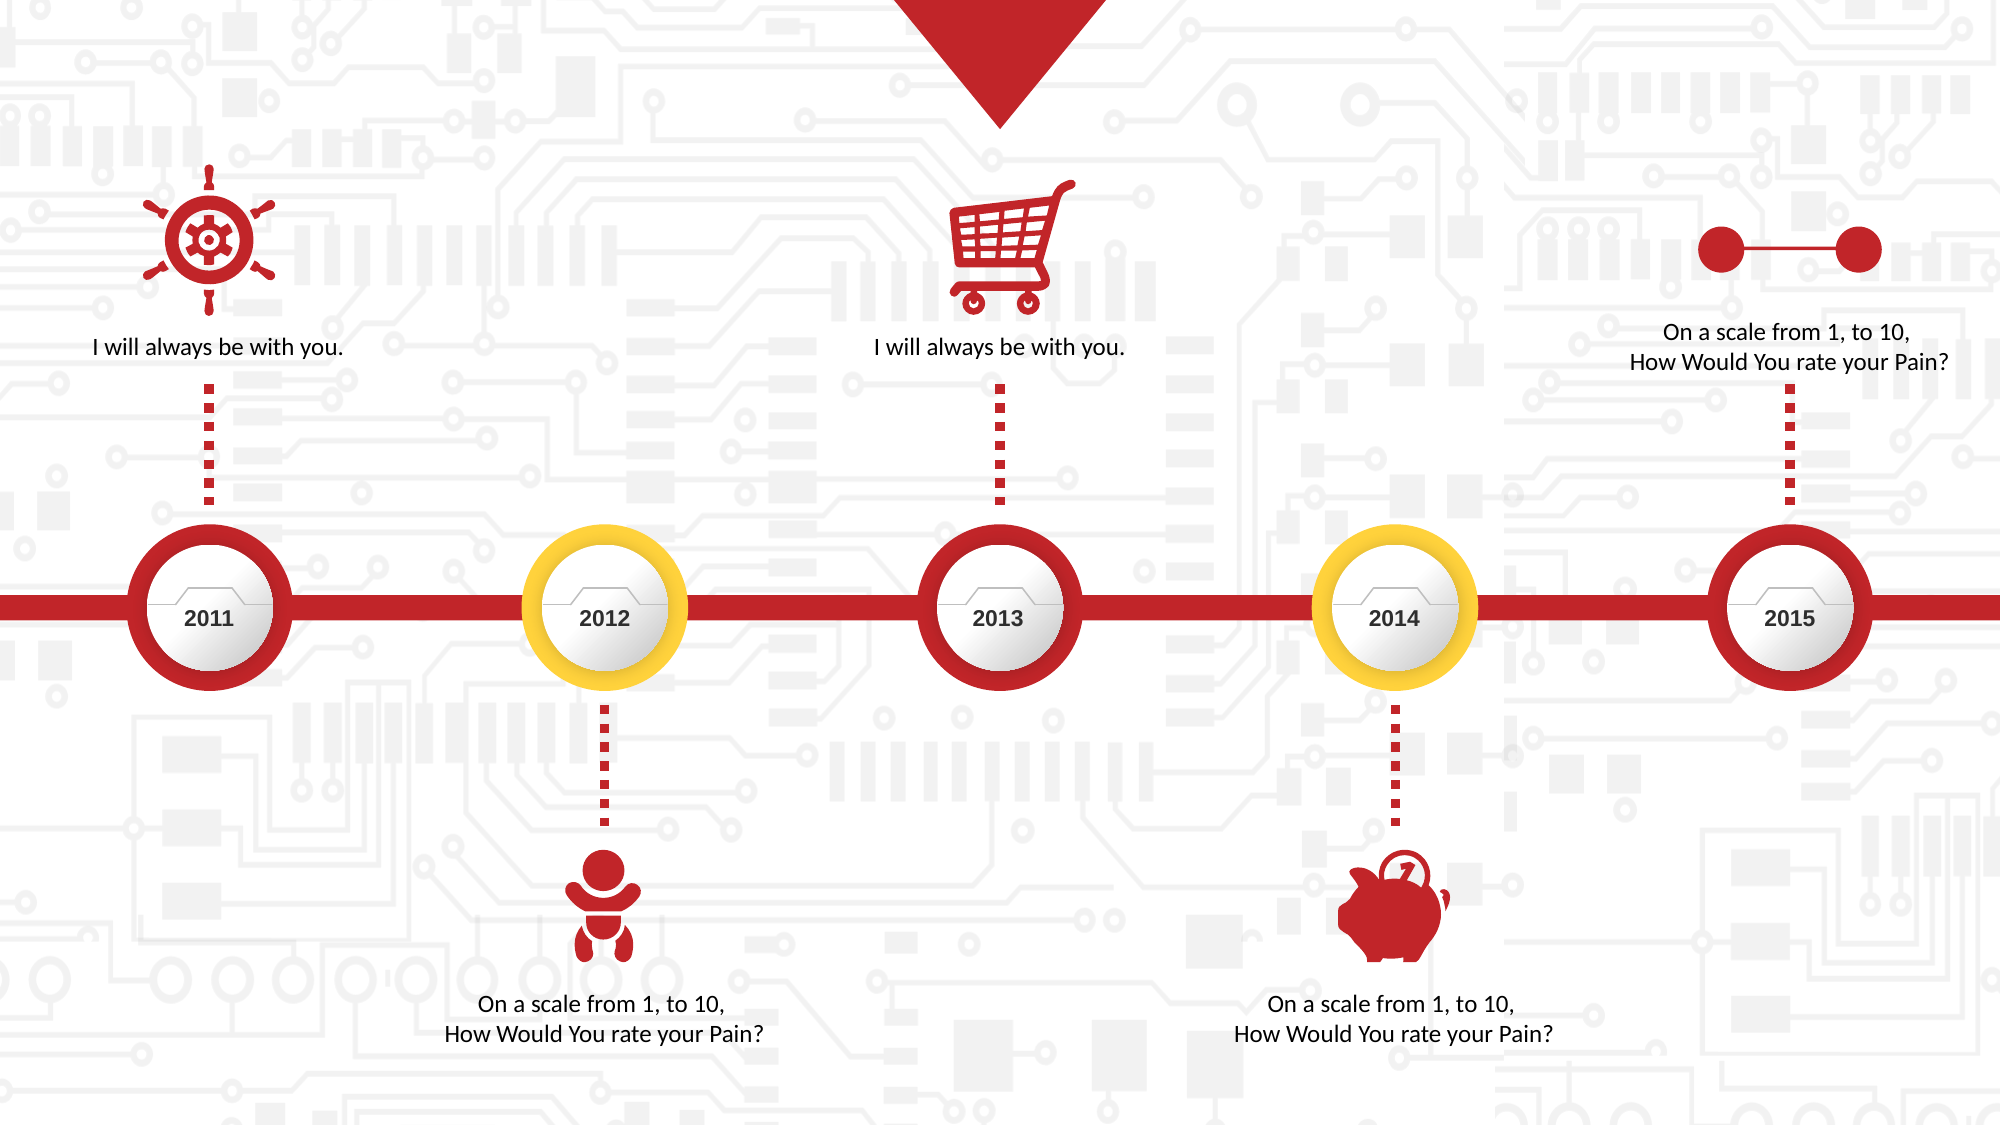

On a scale from 1, to 10,
How Would You rate your Pain?
I will always be with you.
I will always be with you.

2011
2012
2013
2014
2015

On a scale from 1, to 10,
How Would You rate your Pain?
On a scale from 1, to 10,
How Would You rate your Pain?